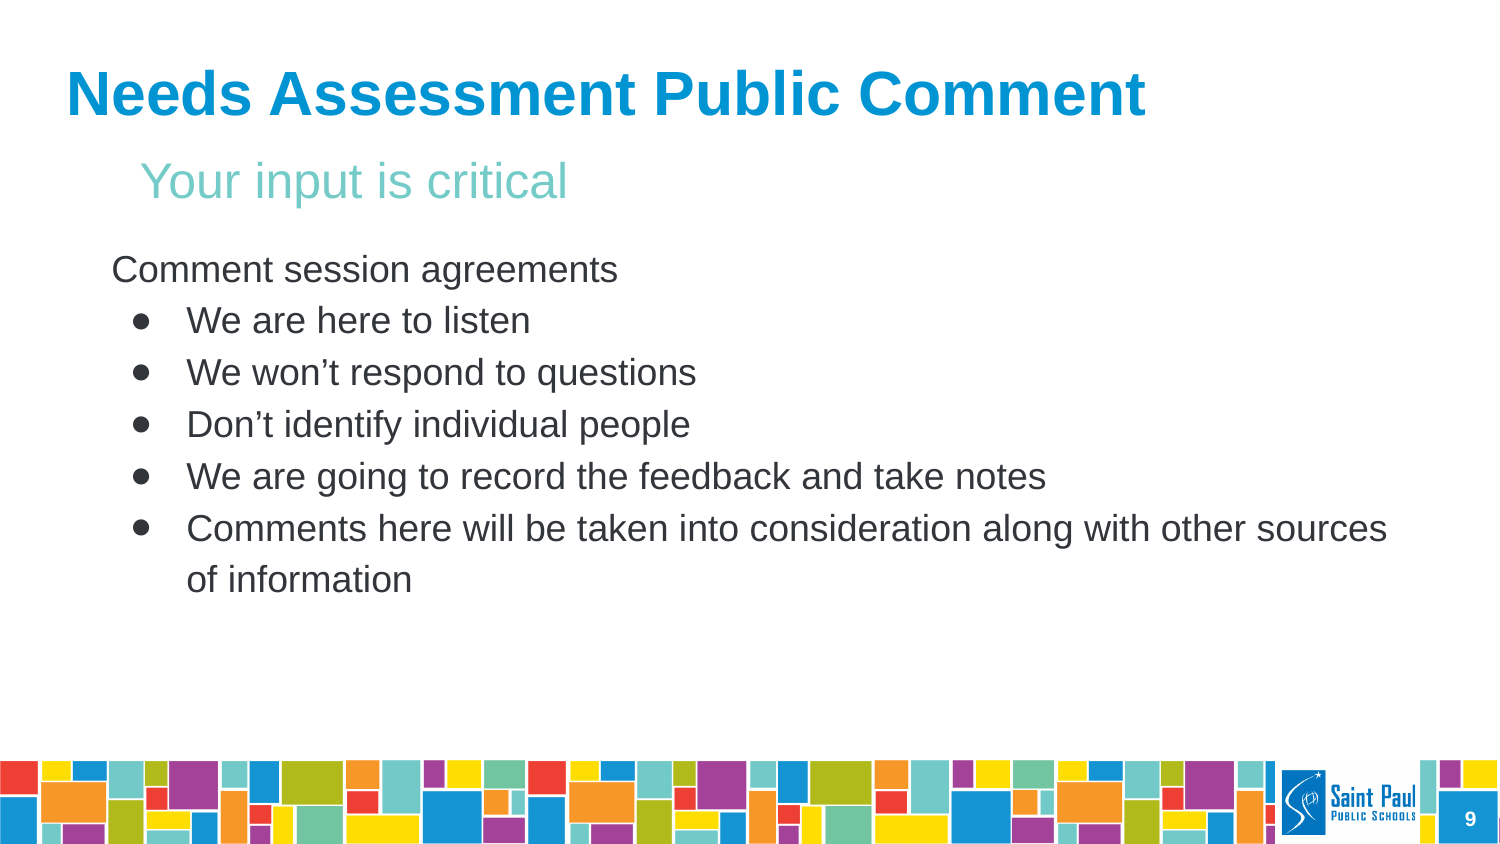

Needs Assessment Public Comment
Your input is critical
# Comment session agreements
We are here to listen
We won’t respond to questions
Don’t identify individual people
We are going to record the feedback and take notes
Comments here will be taken into consideration along with other sources of information